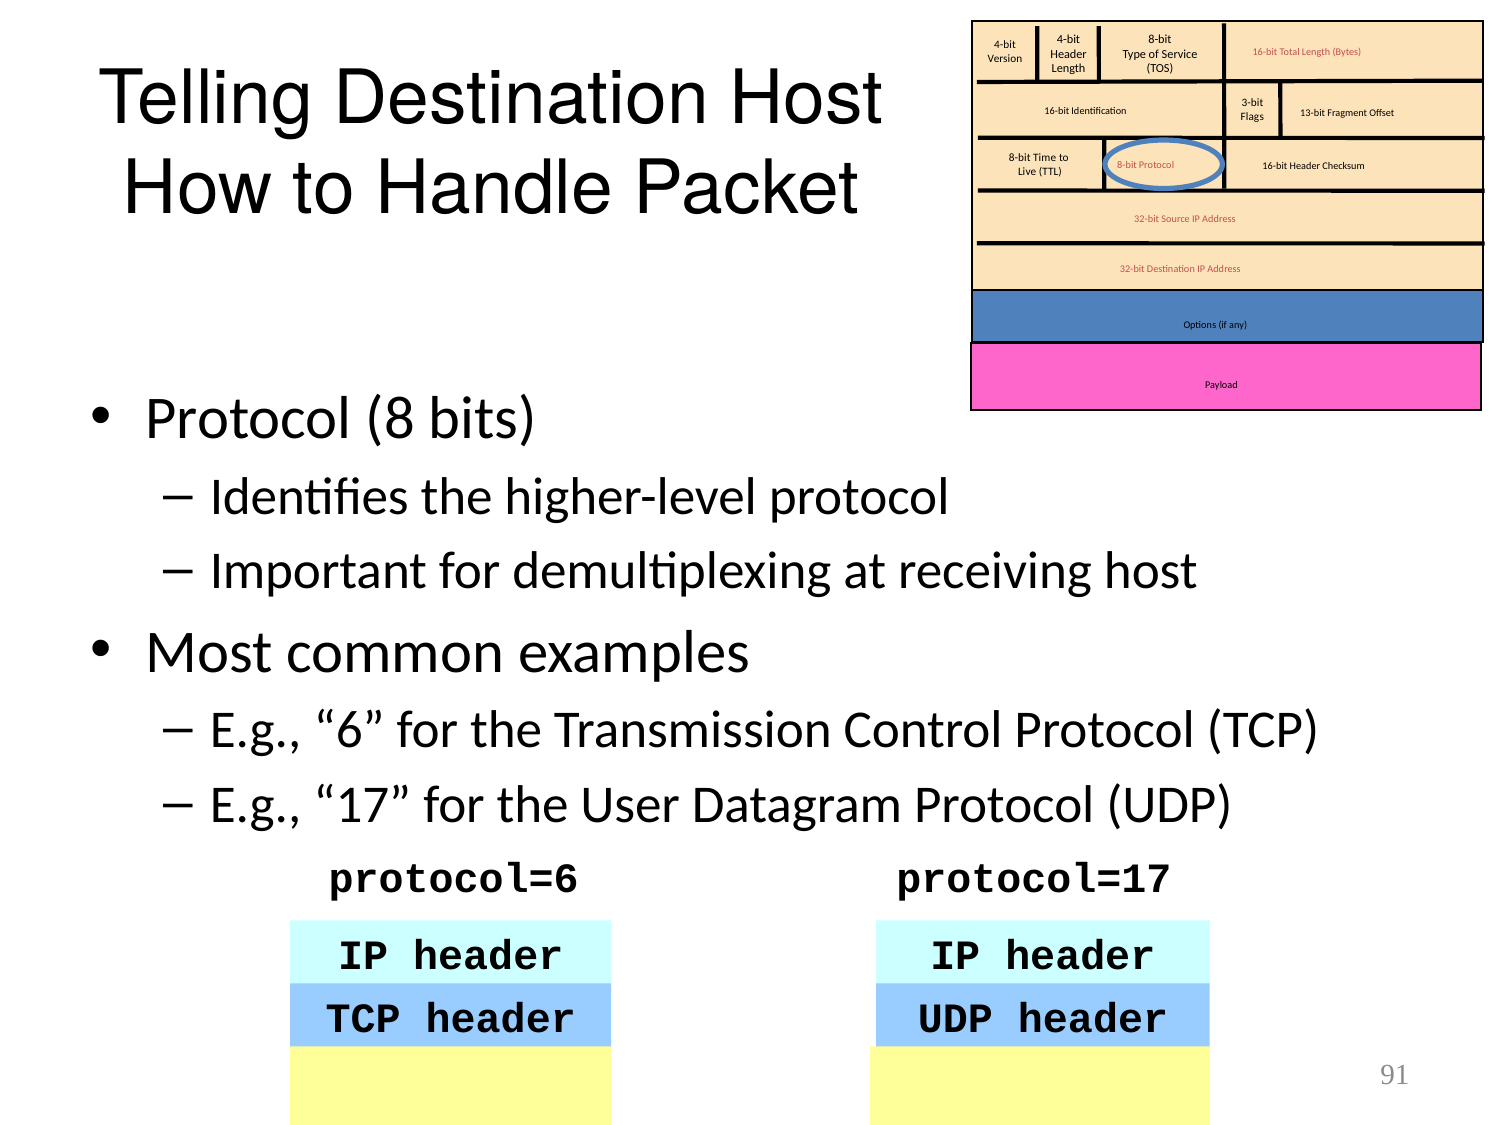

4-bit
Header
Length
8-bit
Type of Service
(TOS)

4-bit
Version
16-bit Total Length (Bytes)

3-bit
Flags
16-bit Identification
13-bit Fragment Offset

8-bit Time to
Live (TTL)
8-bit Protocol
16-bit Header Checksum

32-bit Source IP Address

32-bit Destination IP Address

Options (if any)

Payload
# Telling Destination Host How to Handle Packet

Protocol (8 bits)
Identifies the higher-level protocol
Important for demultiplexing at receiving host
Most common examples
E.g., “6” for the Transmission Control Protocol (TCP)
E.g., “17” for the User Datagram Protocol (UDP)
protocol=6
protocol=17
IP header
IP header
TCP header
UDP header

91